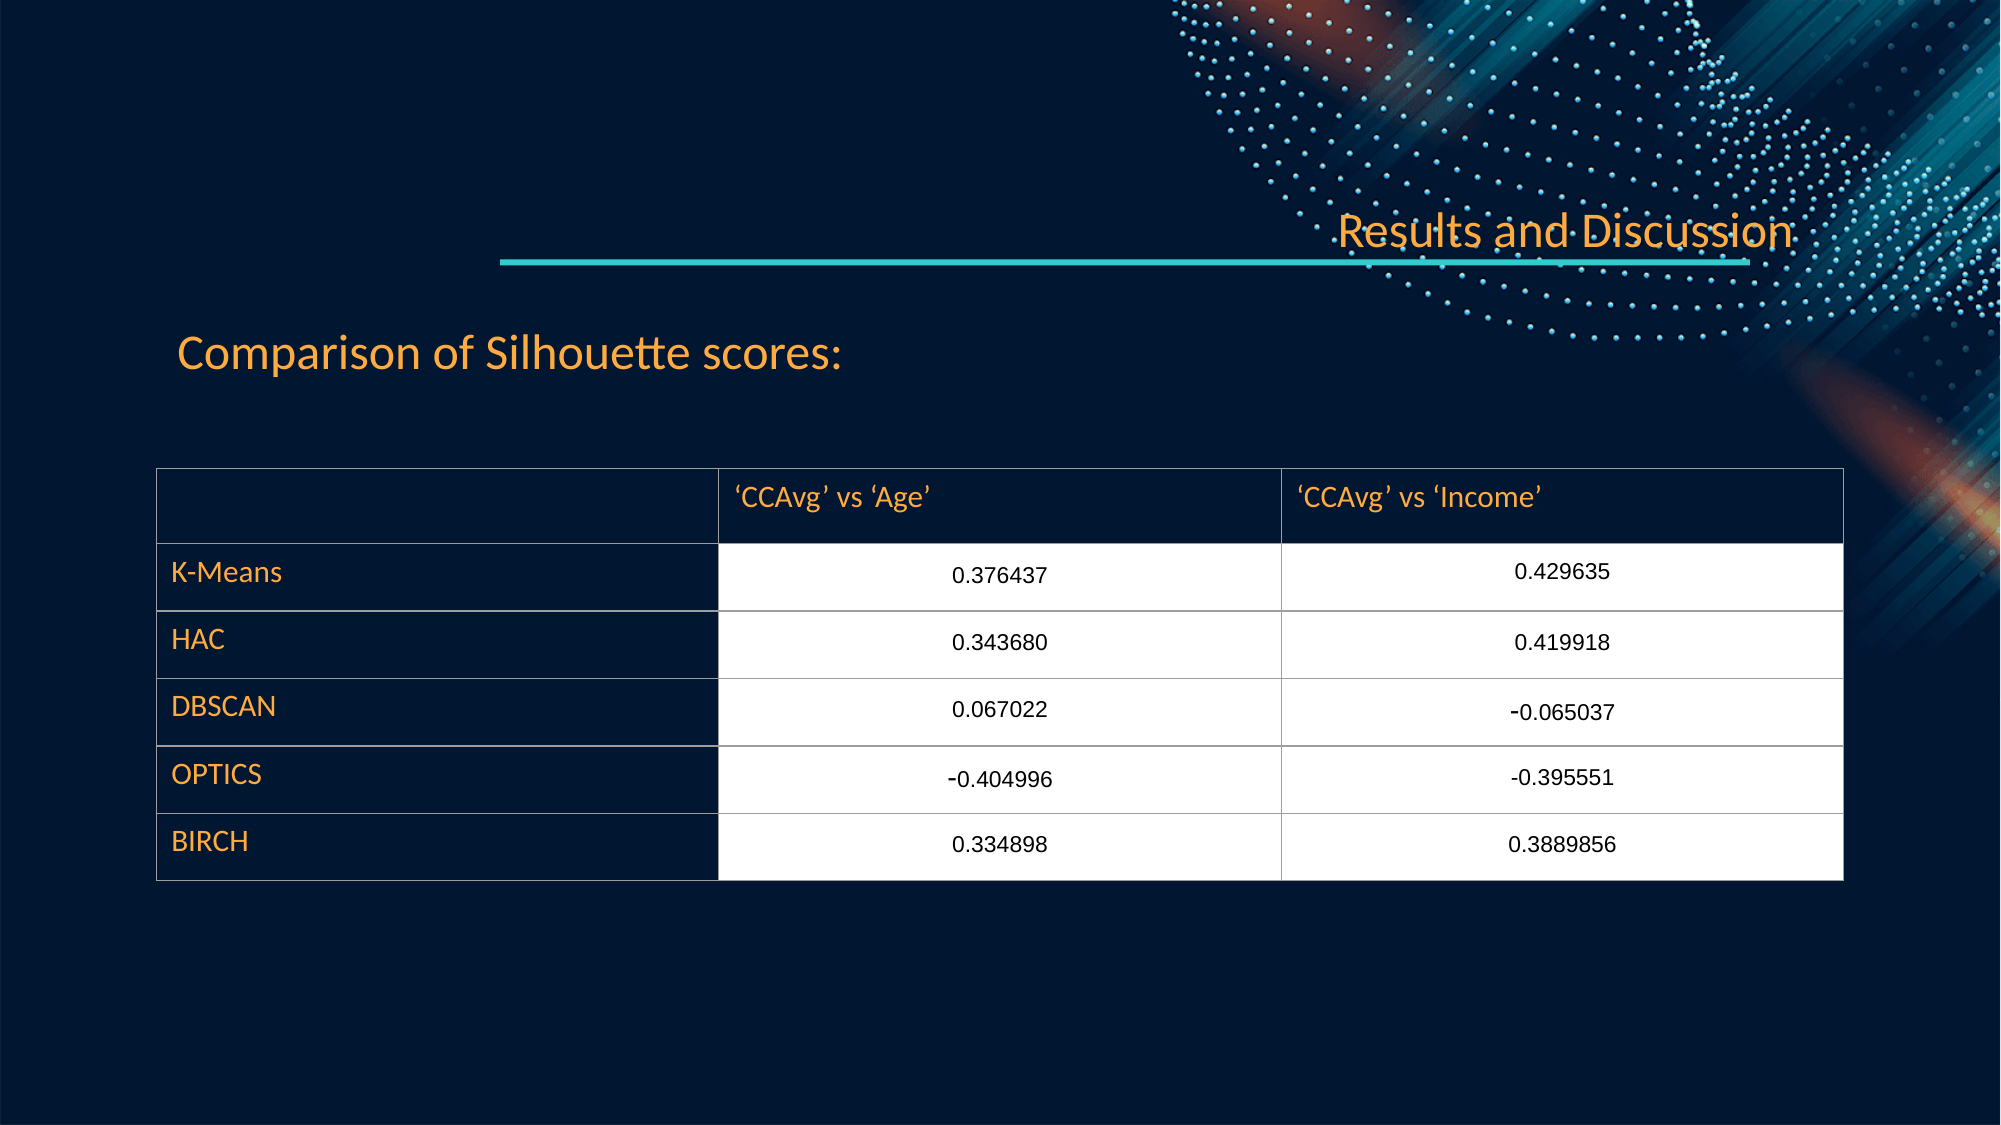

Results and Discussion

Comparison of Silhouette scores:
|  | ‘CCAvg’ vs ‘Age’ | ‘CCAvg’ vs ‘Income’ |
| --- | --- | --- |
| K-Means | 0.376437 | 0.429635 |
| HAC | 0.343680 | 0.419918 |
| DBSCAN | 0.067022 | -0.065037 |
| OPTICS | -0.404996 | -0.395551 |
| BIRCH | 0.334898 | 0.3889856 |